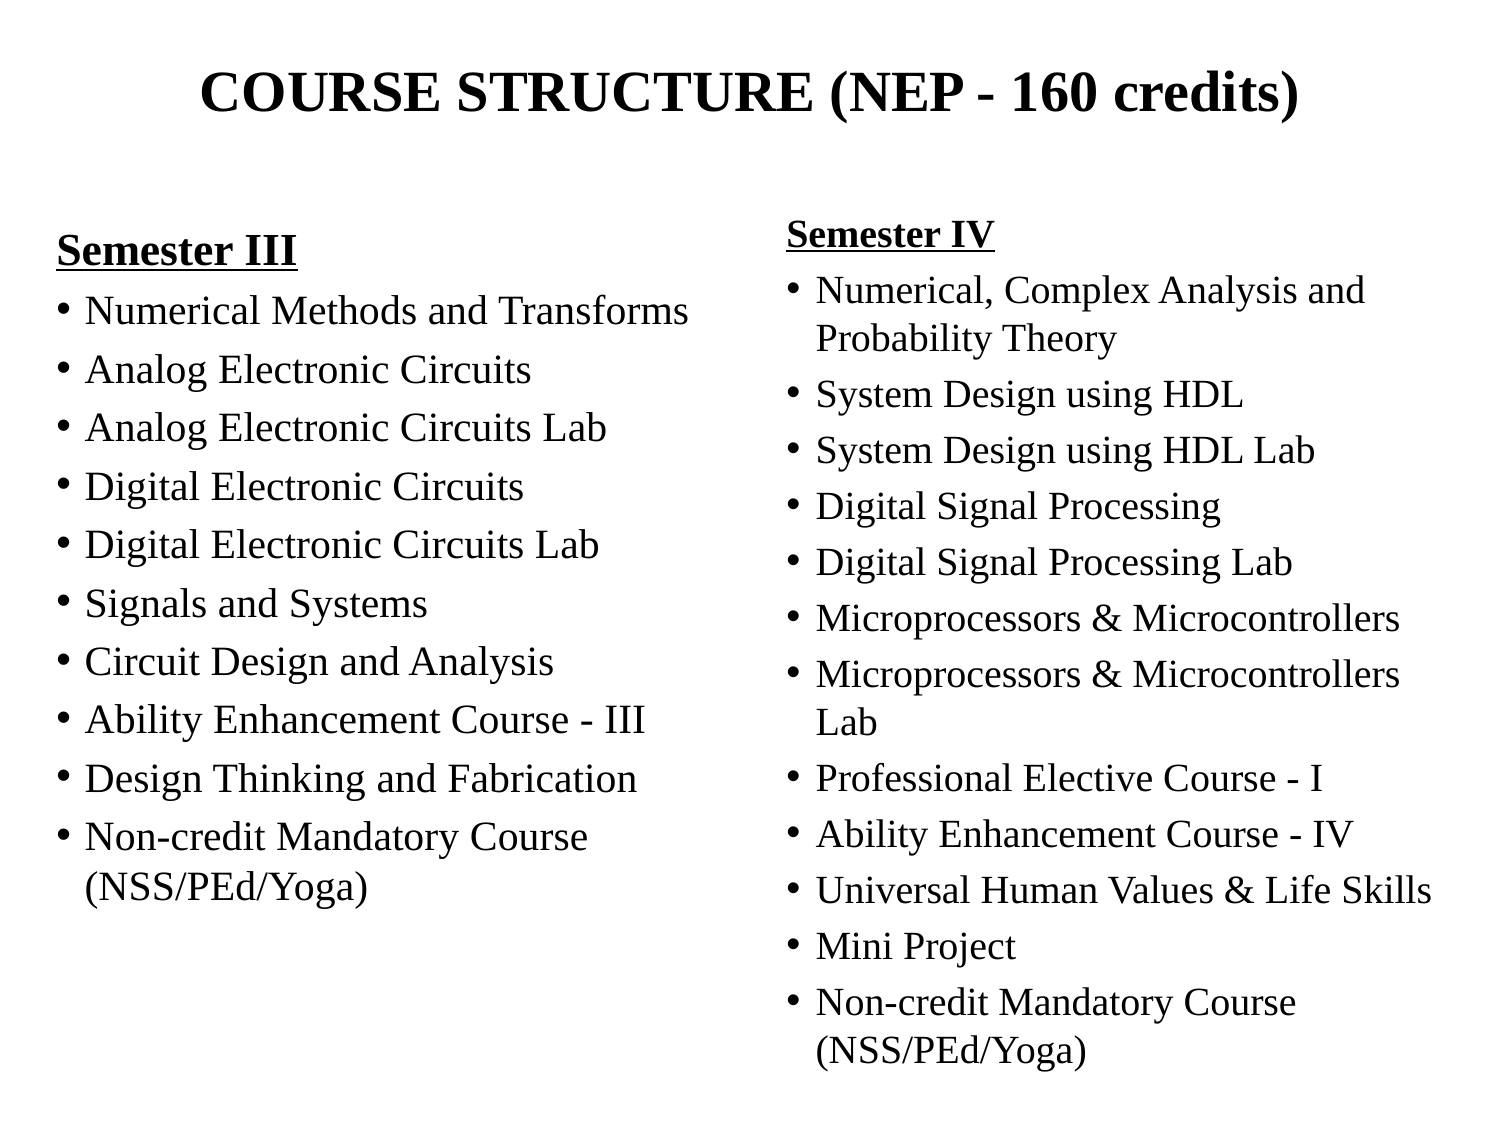

# COURSE STRUCTURE (NEP - 160 credits)
Semester IV
Numerical, Complex Analysis and Probability Theory
System Design using HDL
System Design using HDL Lab
Digital Signal Processing
Digital Signal Processing Lab
Microprocessors & Microcontrollers
Microprocessors & Microcontrollers Lab
Professional Elective Course - I
Ability Enhancement Course - IV
Universal Human Values & Life Skills
Mini Project
Non-credit Mandatory Course (NSS/PEd/Yoga)
Semester III
Numerical Methods and Transforms
Analog Electronic Circuits
Analog Electronic Circuits Lab
Digital Electronic Circuits
Digital Electronic Circuits Lab
Signals and Systems
Circuit Design and Analysis
Ability Enhancement Course - III
Design Thinking and Fabrication
Non-credit Mandatory Course (NSS/PEd/Yoga)